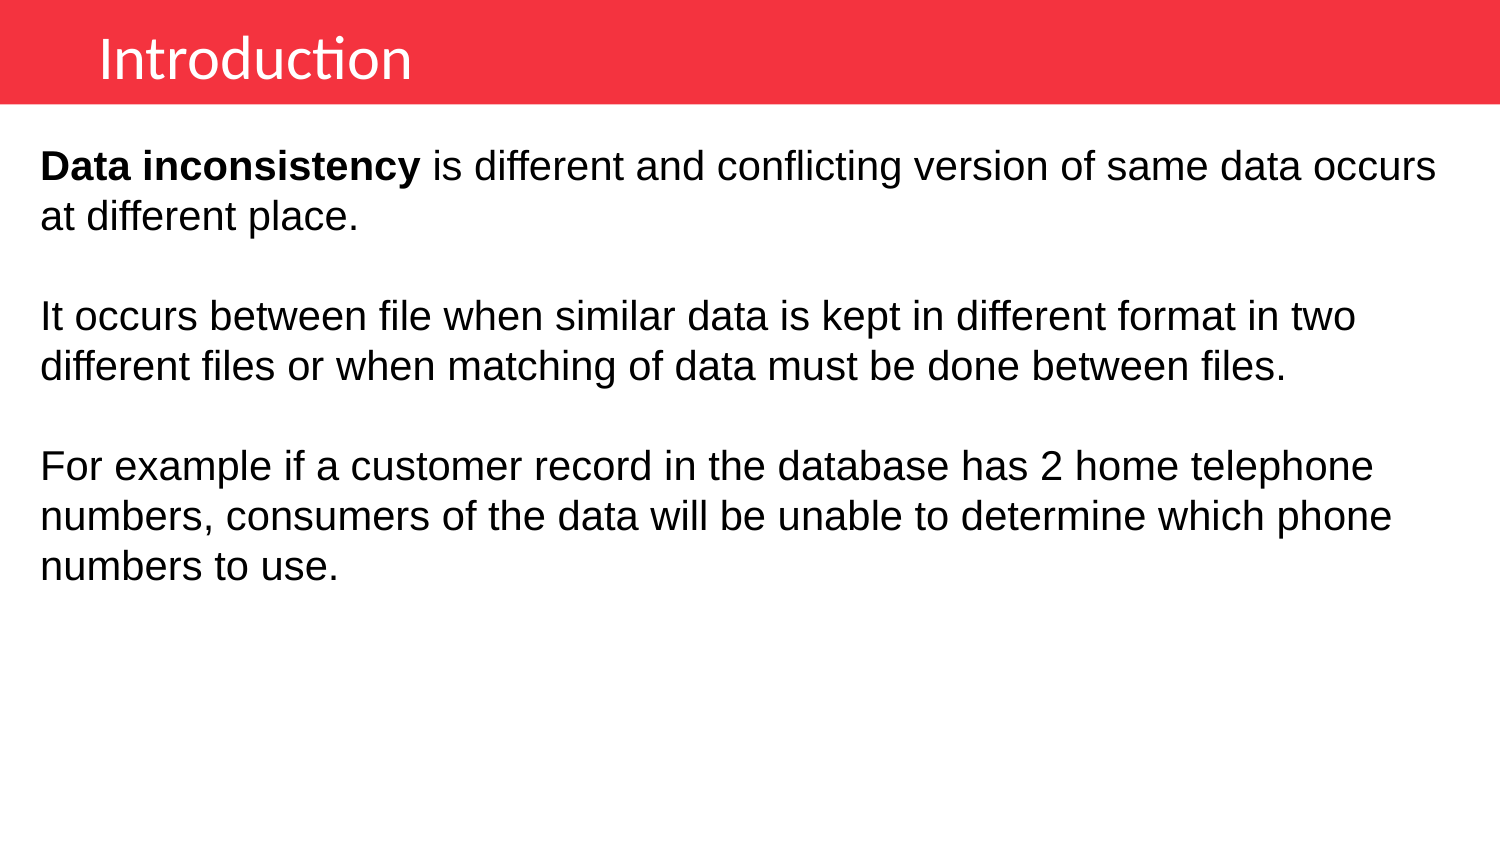

Introduction

Data inconsistency is different and conflicting version of same data occurs at different place.

It occurs between file when similar data is kept in different format in two different files or when matching of data must be done between files.

For example if a customer record in the database has 2 home telephone numbers, consumers of the data will be unable to determine which phone numbers to use.